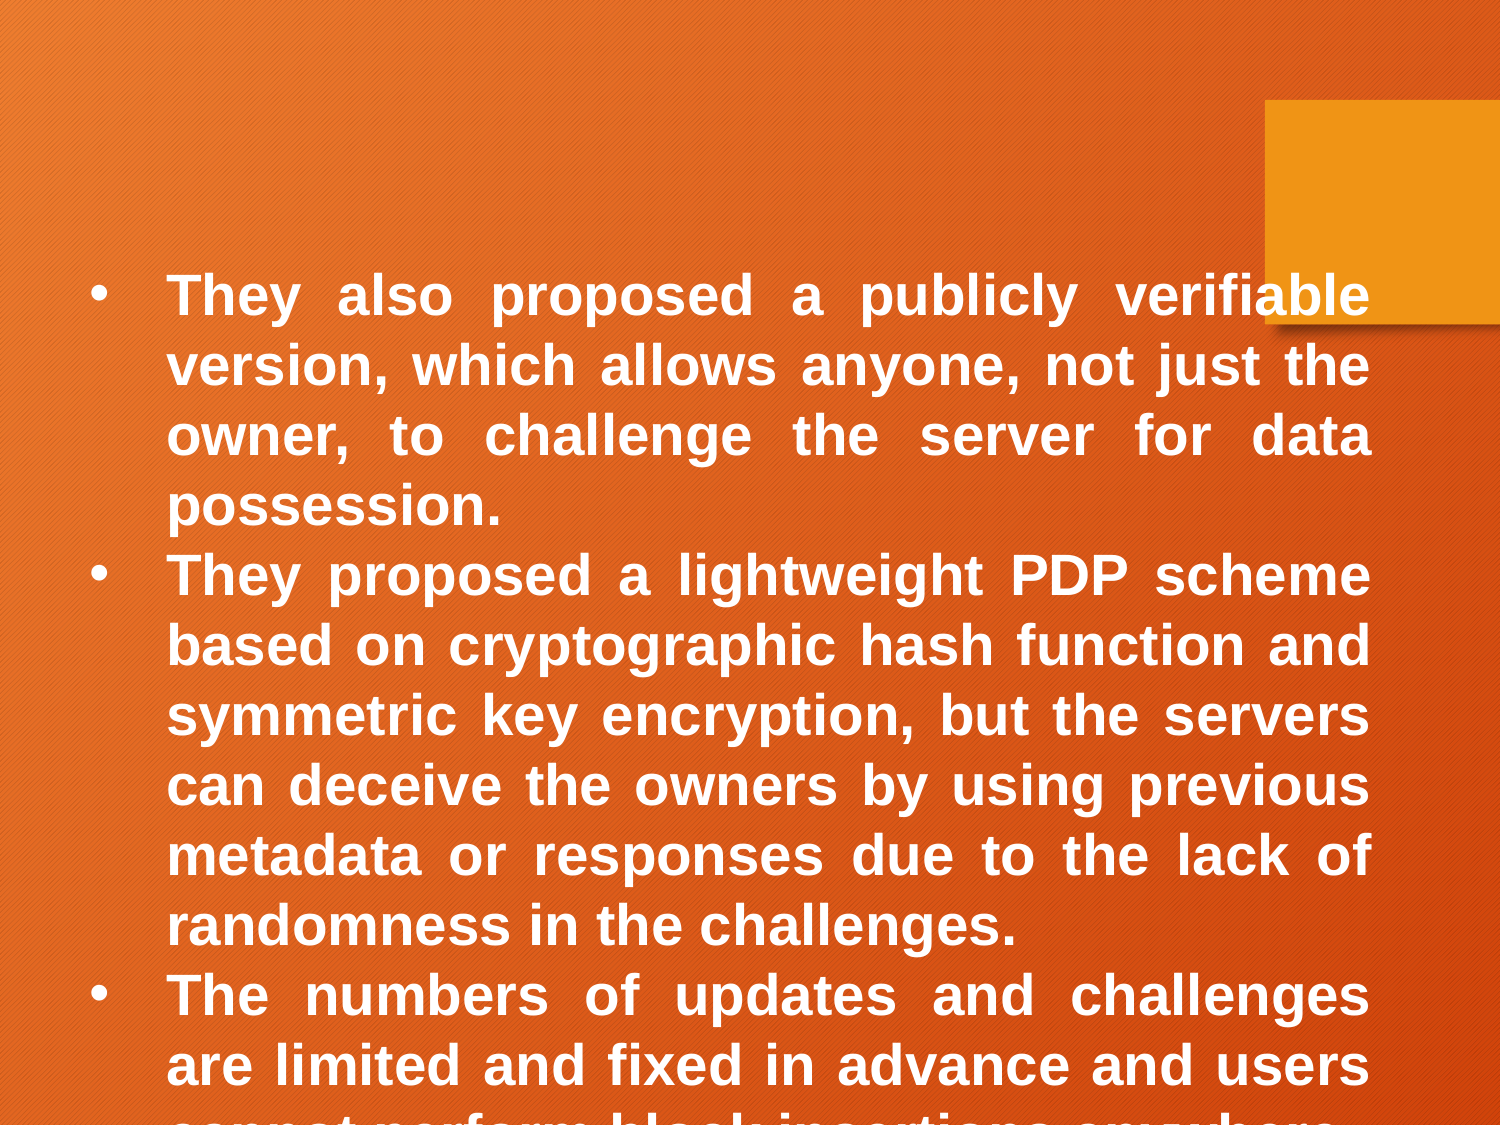

They also proposed a publicly verifiable version, which allows anyone, not just the owner, to challenge the server for data possession.
They proposed a lightweight PDP scheme based on cryptographic hash function and symmetric key encryption, but the servers can deceive the owners by using previous metadata or responses due to the lack of randomness in the challenges.
The numbers of updates and challenges are limited and fixed in advance and users cannot perform block insertions anywhere.